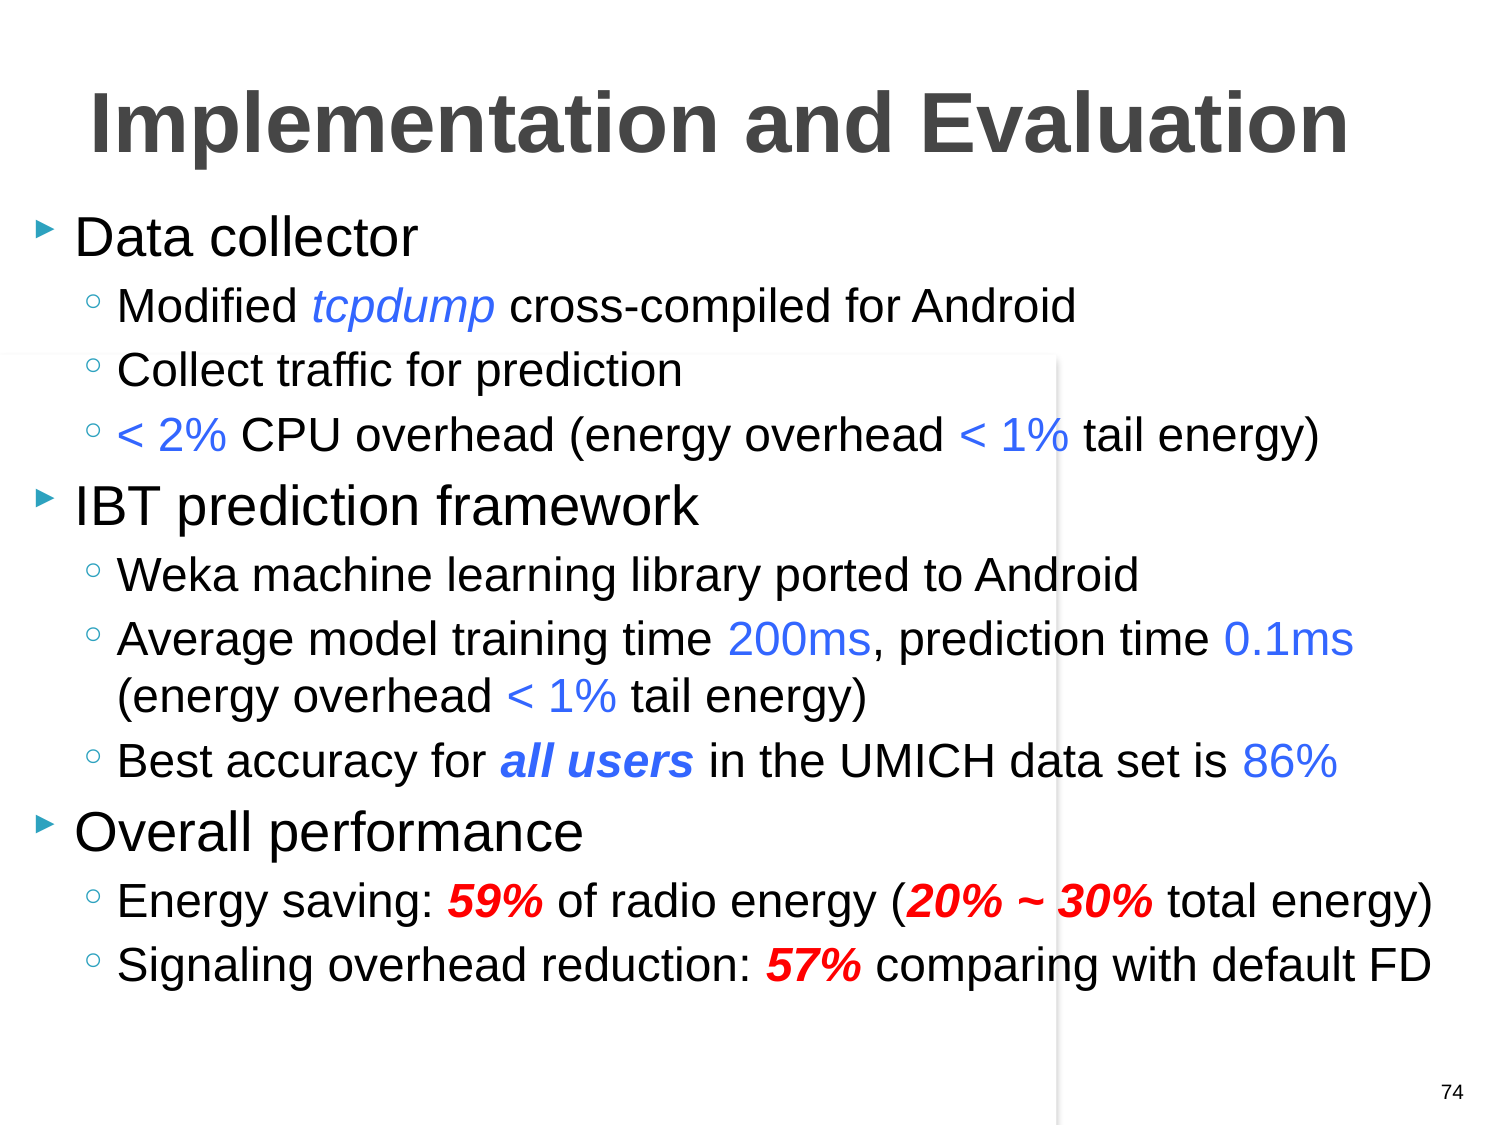

# Implementation and Evaluation
Data collector
Modified tcpdump cross-compiled for Android
Collect traffic for prediction
< 2% CPU overhead (energy overhead < 1% tail energy)
IBT prediction framework
Weka machine learning library ported to Android
Average model training time 200ms, prediction time 0.1ms (energy overhead < 1% tail energy)
Best accuracy for all users in the UMICH data set is 86%
Overall performance
Energy saving: 59% of radio energy (20% ~ 30% total energy)
Signaling overhead reduction: 57% comparing with default FD

74